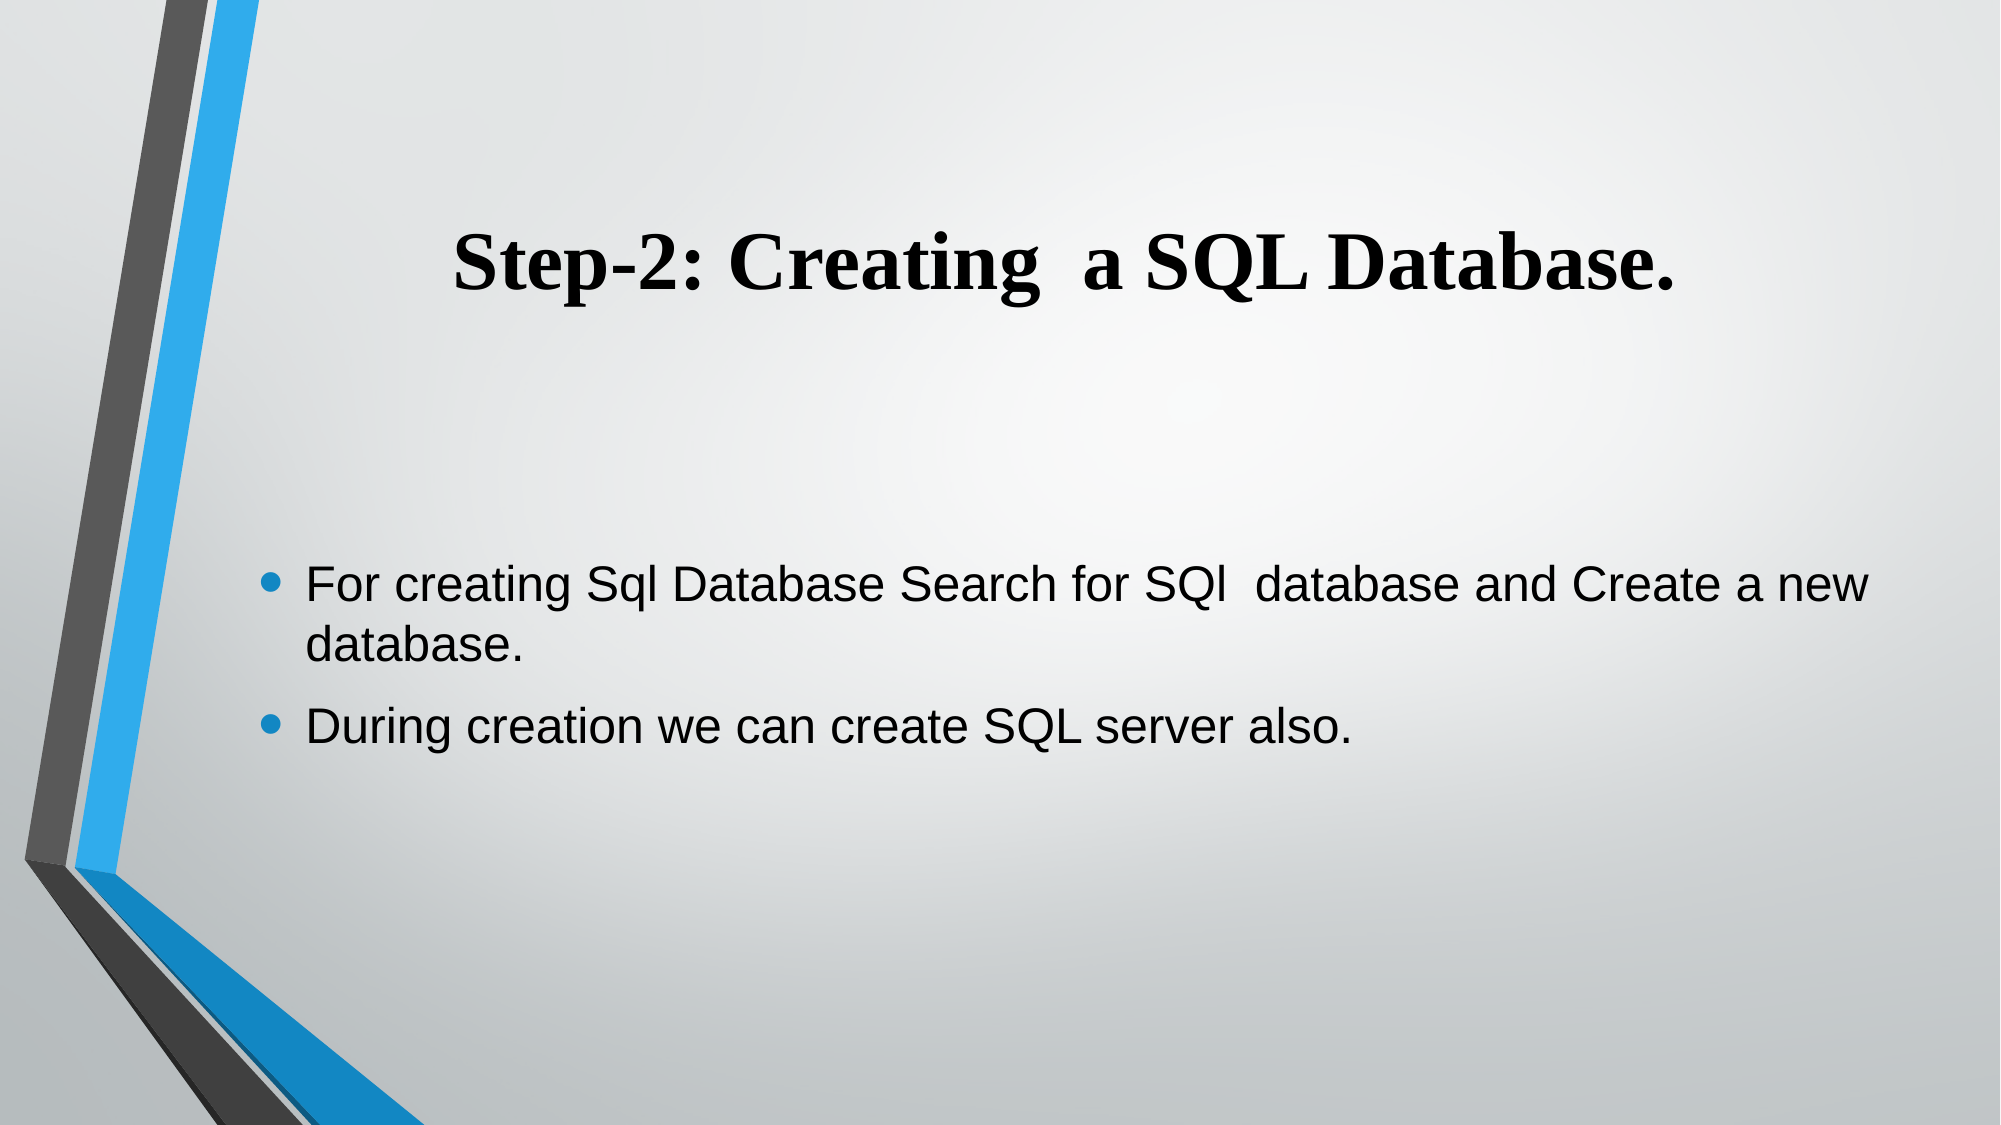

# Step-2: Creating  a SQL Database.
For creating Sql Database Search for SQl  database and Create a new database.
During creation we can create SQL server also.